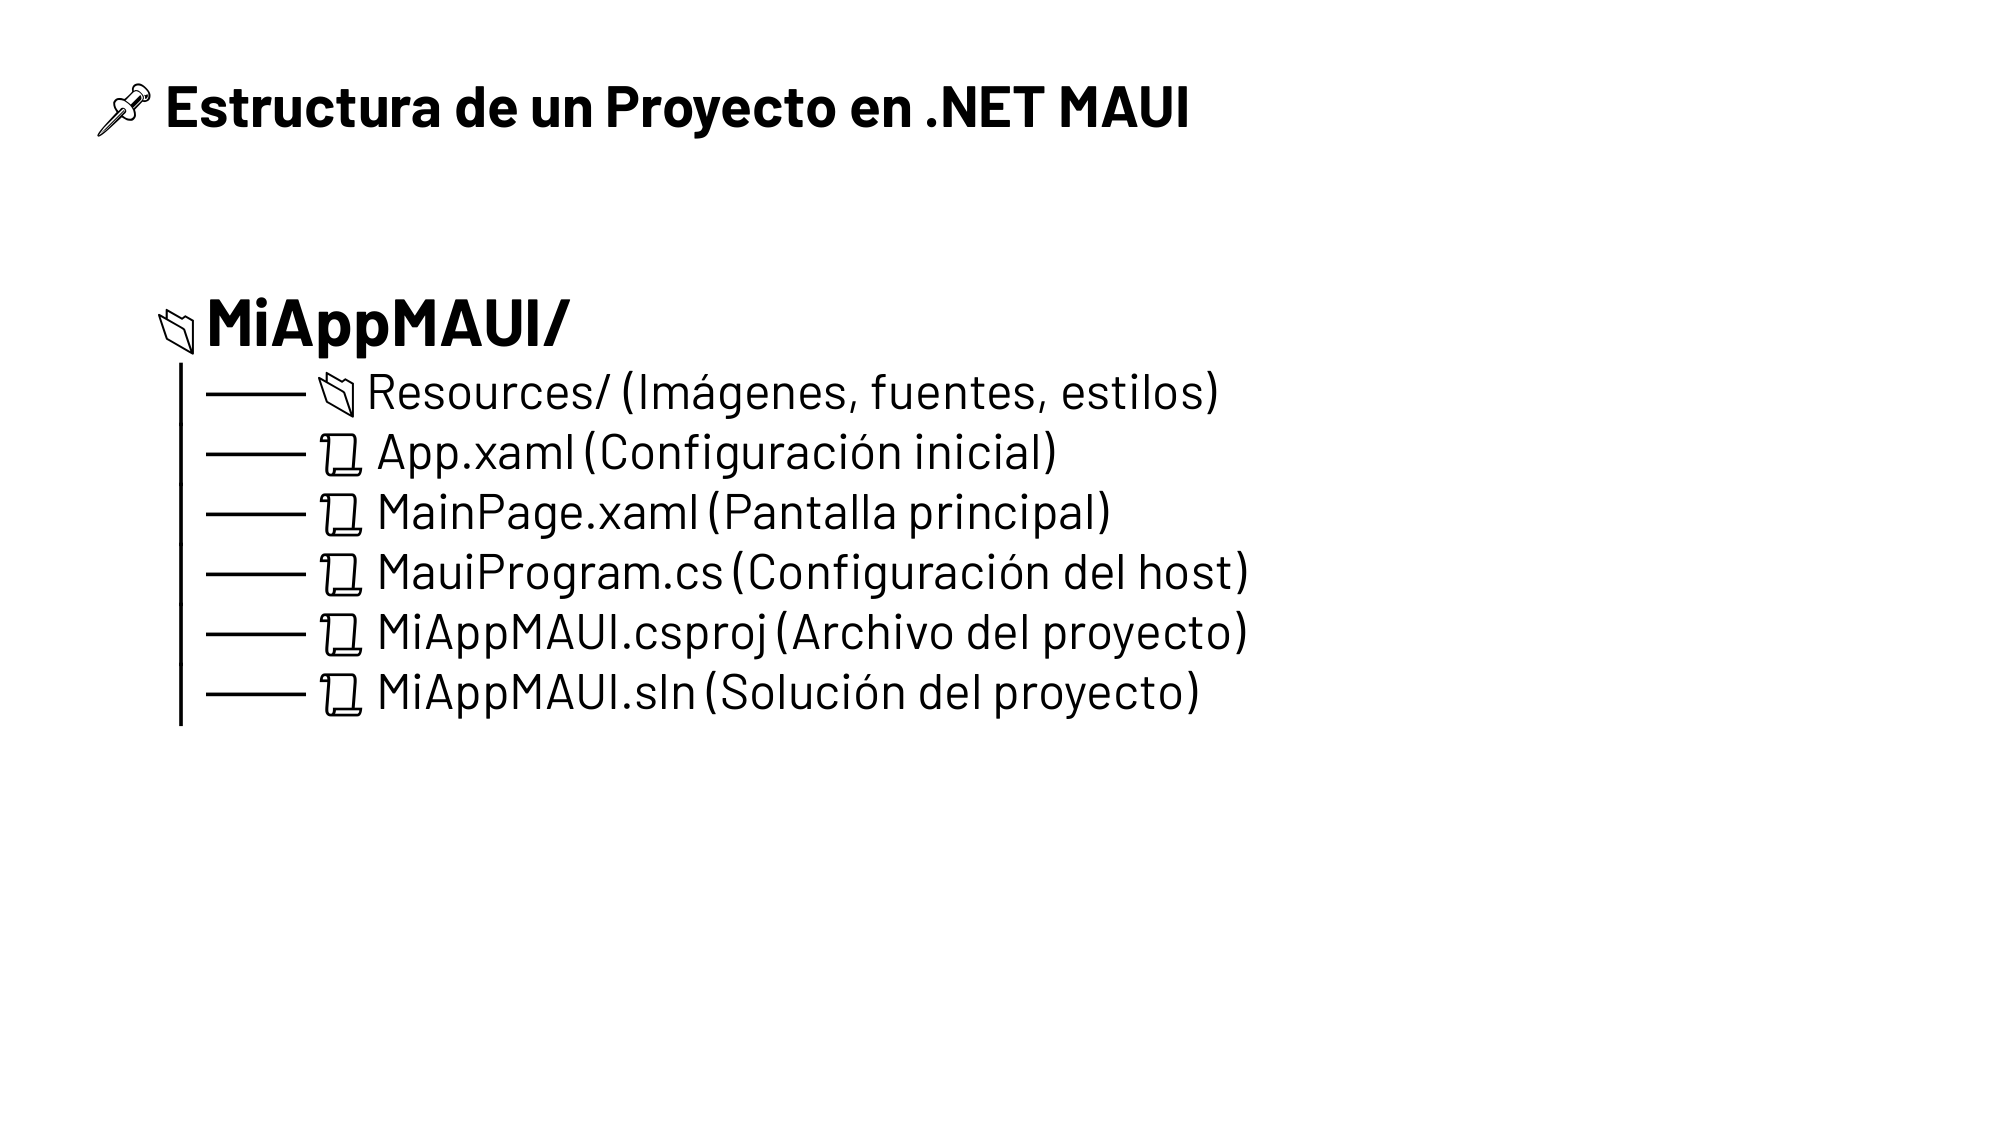

📌 Estructura de un Proyecto en .NET MAUI
📂 MiAppMAUI/
│── 📂 Resources/ (Imágenes, fuentes, estilos)
│── 📜 App.xaml (Configuración inicial)
│── 📜 MainPage.xaml (Pantalla principal)
│── 📜 MauiProgram.cs (Configuración del host)
│── 📜 MiAppMAUI.csproj (Archivo del proyecto)
│── 📜 MiAppMAUI.sln (Solución del proyecto)